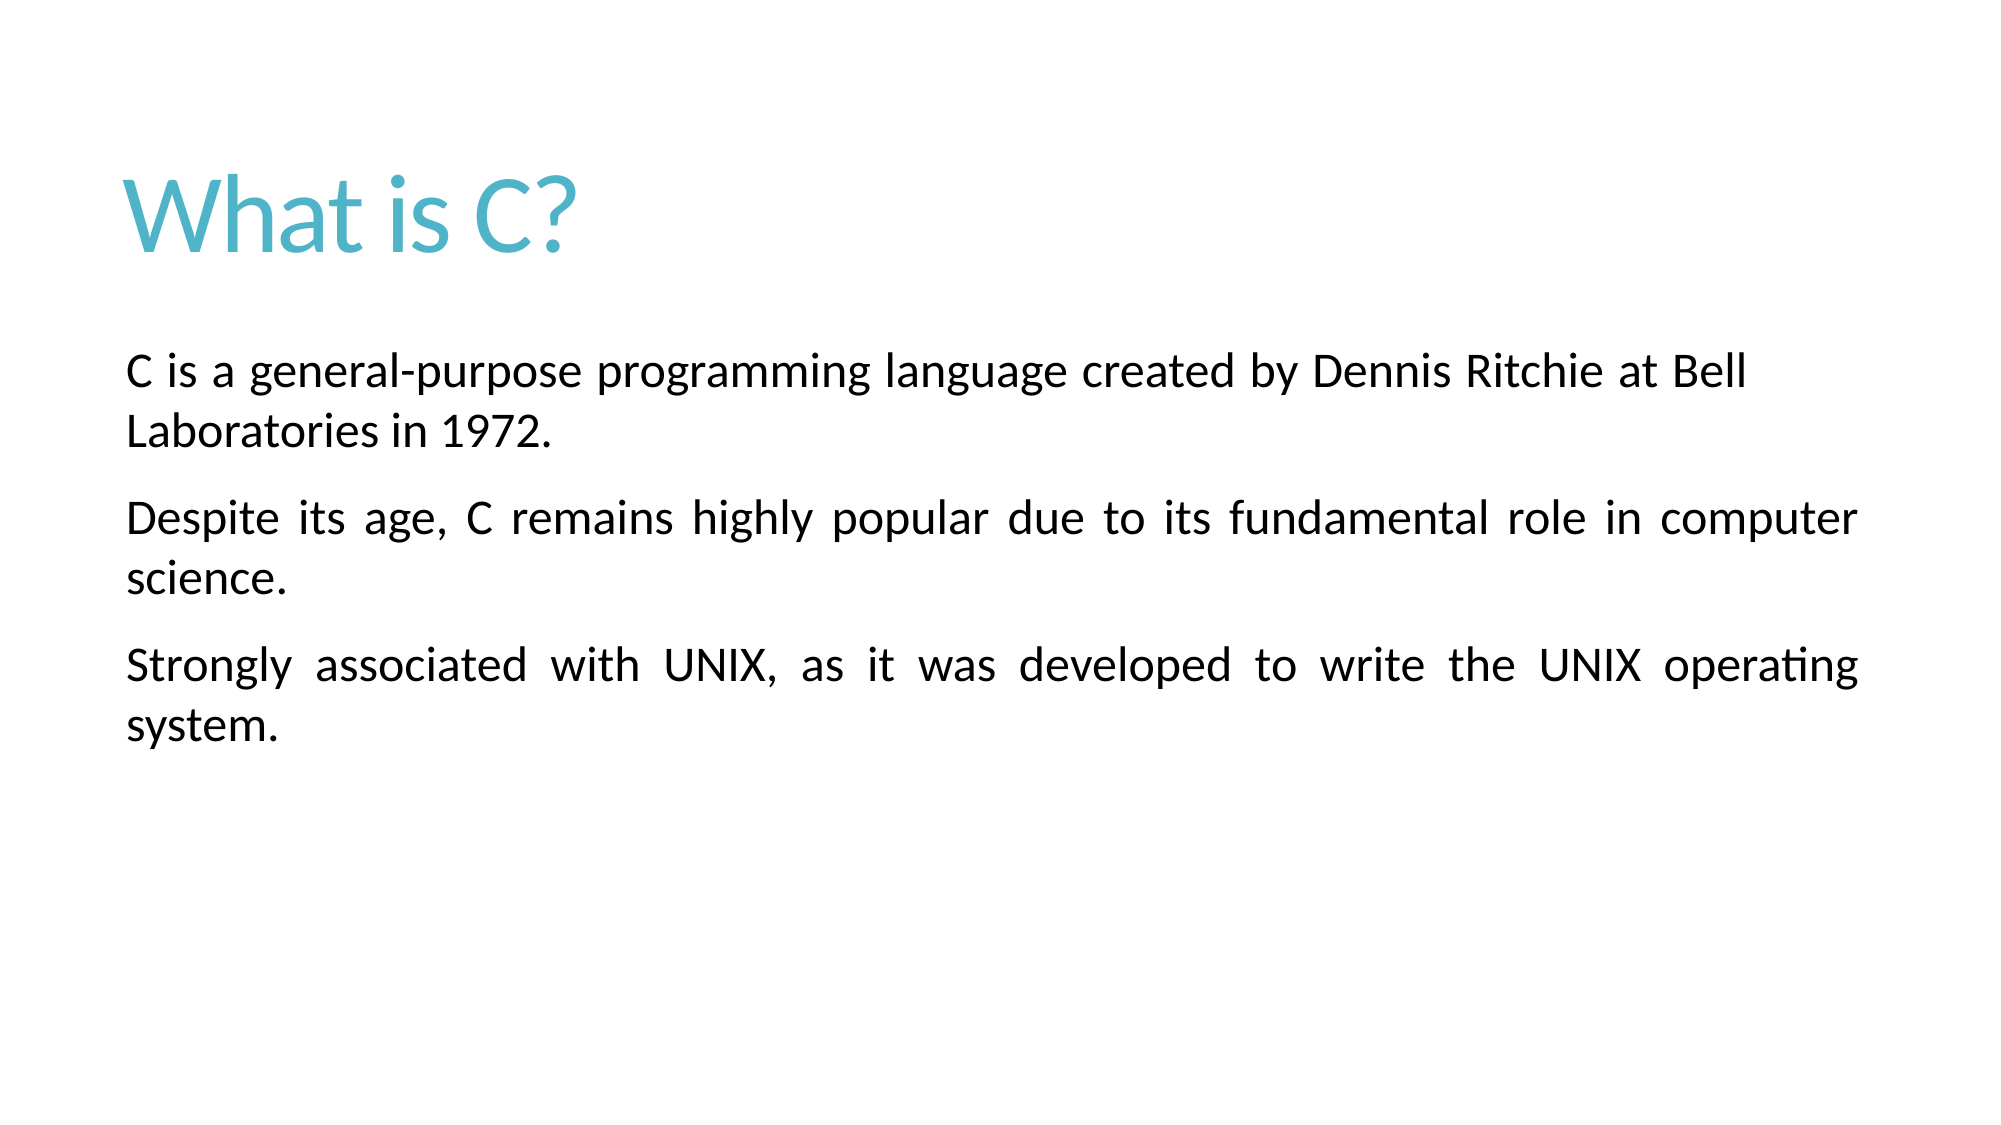

# What is C?
C is a general-purpose programming language created by Dennis Ritchie at Bell         Laboratories in 1972.
Despite its age, C remains highly popular due to its fundamental role in computer science.
Strongly associated with UNIX, as it was developed to write the UNIX operating system.